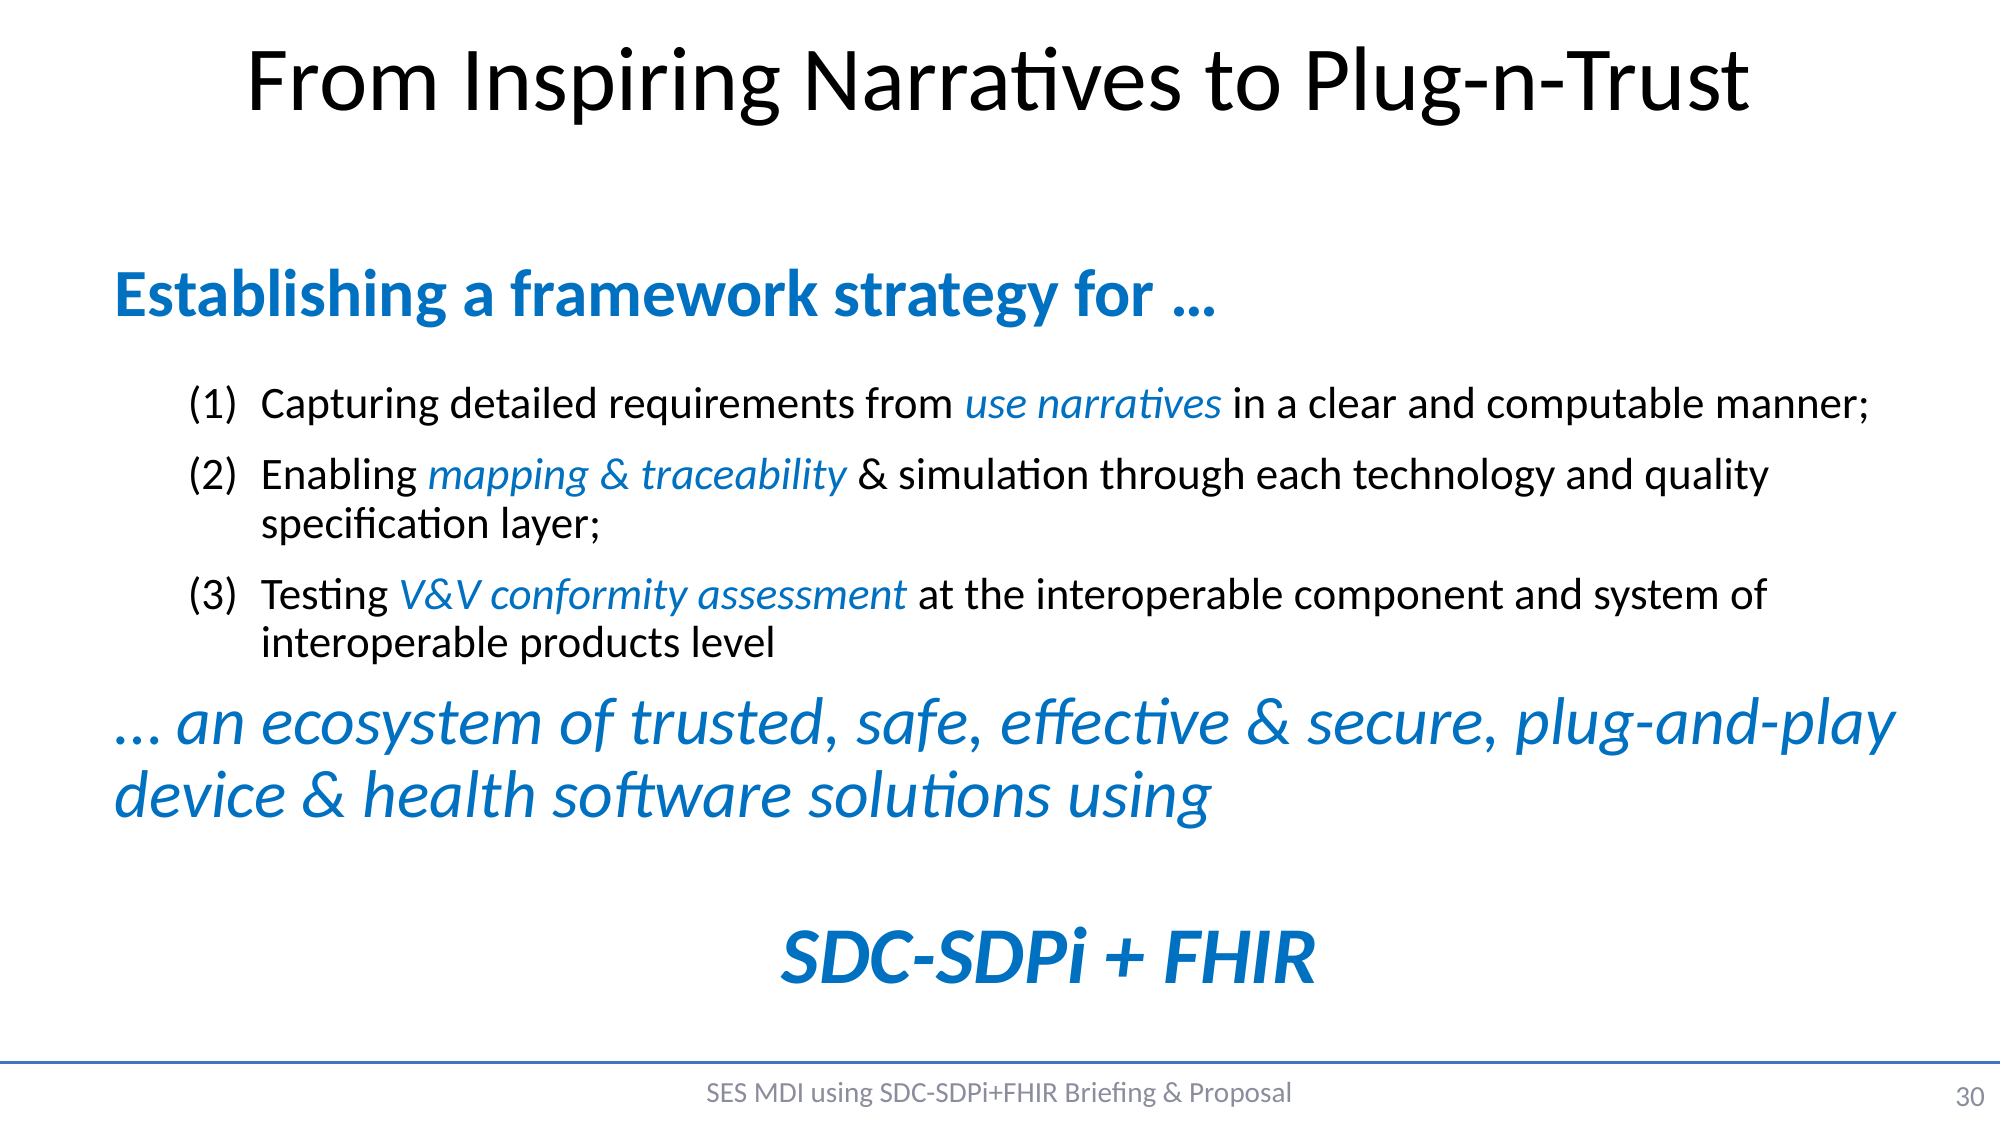

# From Inspiring Narratives to Plug-n-Trust
Establishing a framework strategy for …

Capturing detailed requirements from use narratives in a clear and computable manner;
Enabling mapping & traceability & simulation through each technology and quality specification layer;
Testing V&V conformity assessment at the interoperable component and system of interoperable products level
… an ecosystem of trusted, safe, effective & secure, plug-and-play device & health software solutions using

SDC-SDPi + FHIR
SES MDI using SDC-SDPi+FHIR Briefing & Proposal
30